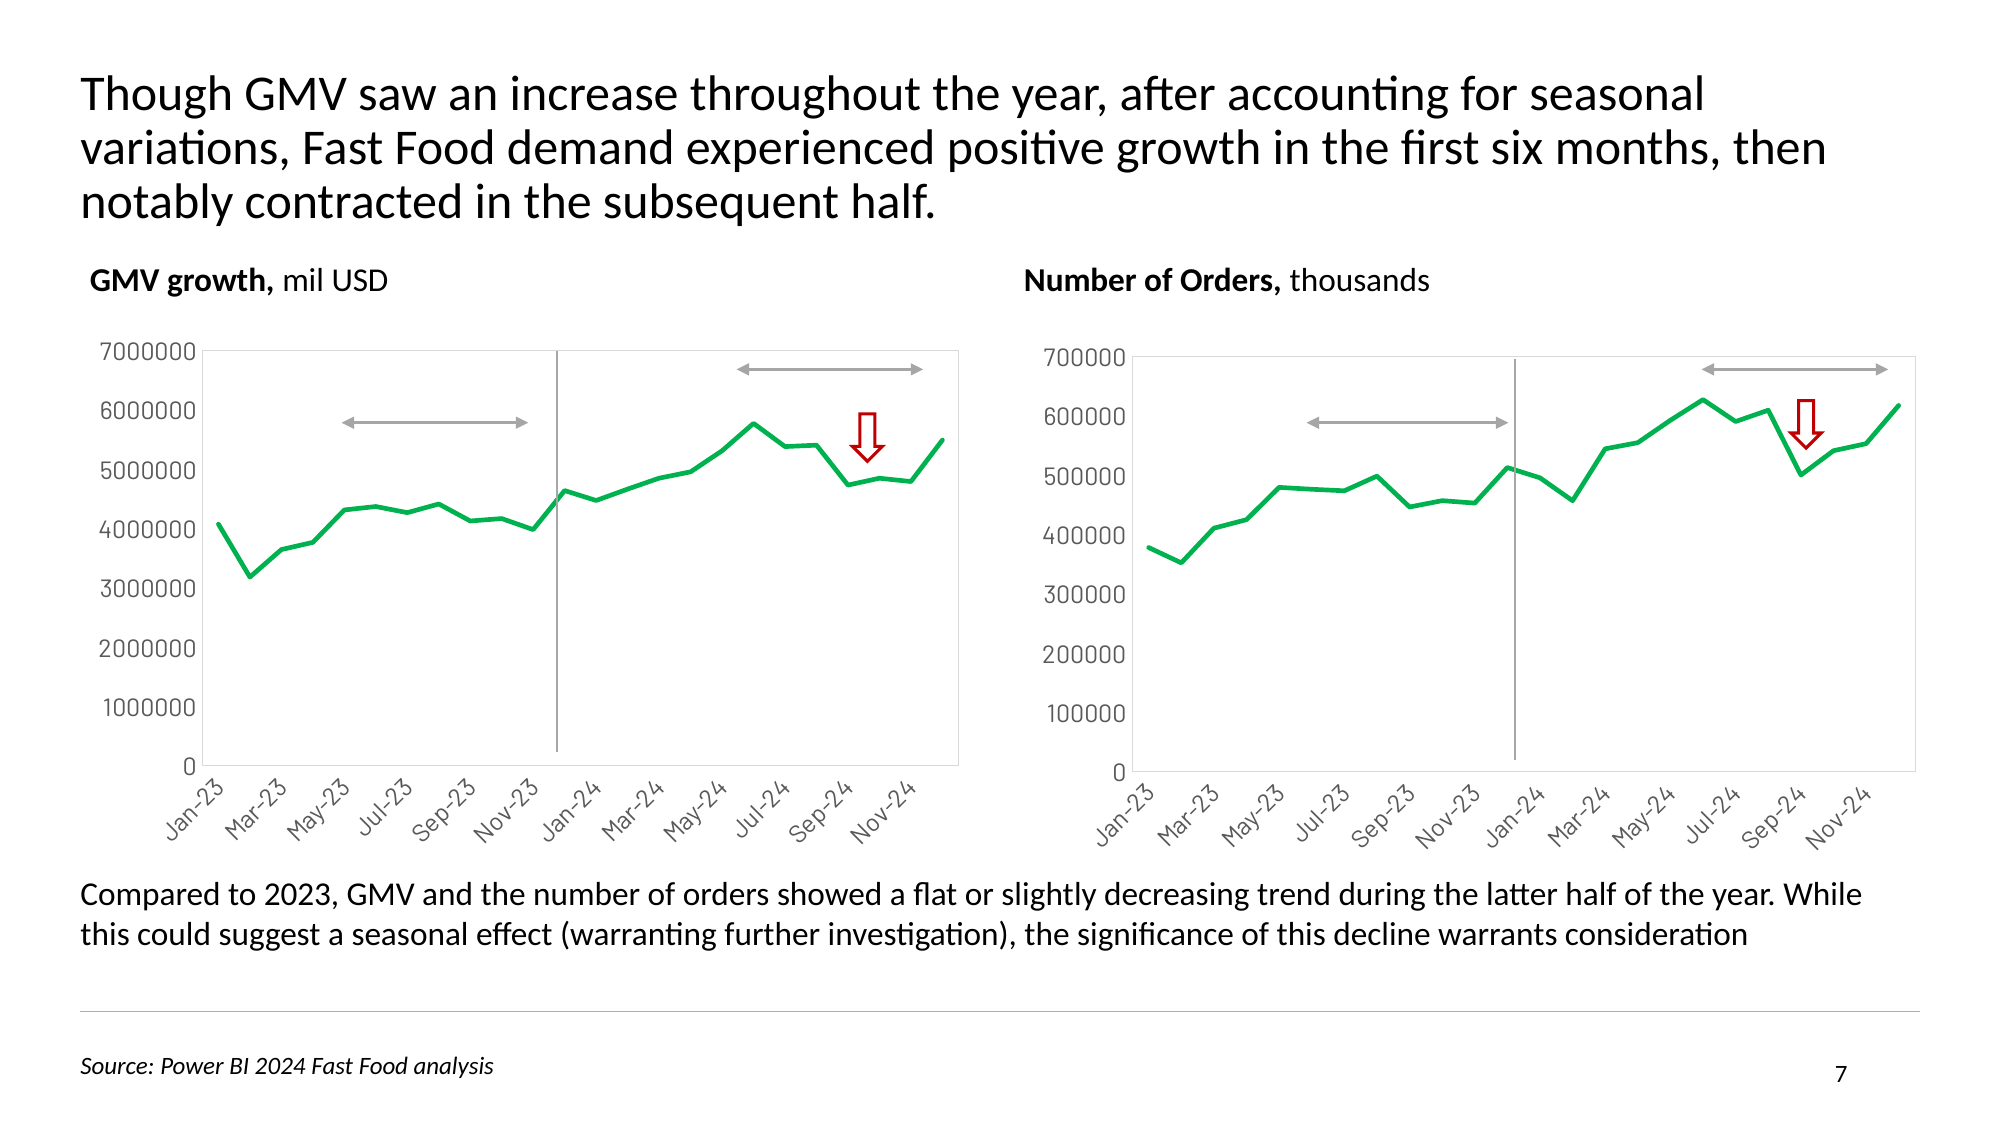

# Though GMV saw an increase throughout the year, after accounting for seasonal variations, Fast Food demand experienced positive growth in the first six months, then notably contracted in the subsequent half.
GMV growth, mil USD
Number of Orders, thousands

### Chart

| Category | Sum of gmv |
|---|---|
| 44927 | 4069398.0 |
| 44958 | 3177778.0 |
| 44986 | 3641806.0 |
| 45017 | 3762595.0 |
| 45047 | 4309349.0 |
| 45078 | 4367476.0 |
| 45108 | 4263583.0 |
| 45139 | 4410128.0 |
| 45170 | 4123185.0 |
| 45200 | 4163857.0 |
| 45231 | 3978283.0 |
| 45261 | 4636322.0 |
| 45292 | 4468685.0 |
| 45323 | 4660481.0 |
| 45352 | 4845473.0 |
| 45383 | 4951286.0 |
| 45413 | 5306841.0 |
| 45444 | 5768788.0 |
| 45474 | 5377203.0 |
| 45505 | 5401557.0 |
| 45536 | 4728937.0 |
| 45566 | 4843771.0 |
| 45597 | 4787920.0 |
| 45627 | 5487091.0 |

### Chart

| Category | Column1 |
|---|---|
| 44927 | 377643.0 |
| 44958 | 351849.0 |
| 44986 | 410295.0 |
| 45017 | 424711.0 |
| 45047 | 479155.0 |
| 45078 | 475954.0 |
| 45108 | 473329.0 |
| 45139 | 498099.0 |
| 45170 | 446102.0 |
| 45200 | 456748.0 |
| 45231 | 452599.0 |
| 45261 | 512541.0 |
| 45292 | 495305.0 |
| 45323 | 456580.0 |
| 45352 | 544163.0 |
| 45383 | 554508.0 |
| 45413 | 592349.0 |
| 45444 | 627121.0 |
| 45474 | 590167.0 |
| 45505 | 609299.0 |
| 45536 | 499889.0 |
| 45566 | 540947.0 |
| 45597 | 552798.0 |
| 45627 | 617245.0 |

Compared to 2023, GMV and the number of orders showed a flat or slightly decreasing trend during the latter half of the year. While this could suggest a seasonal effect (warranting further investigation), the significance of this decline warrants consideration
7